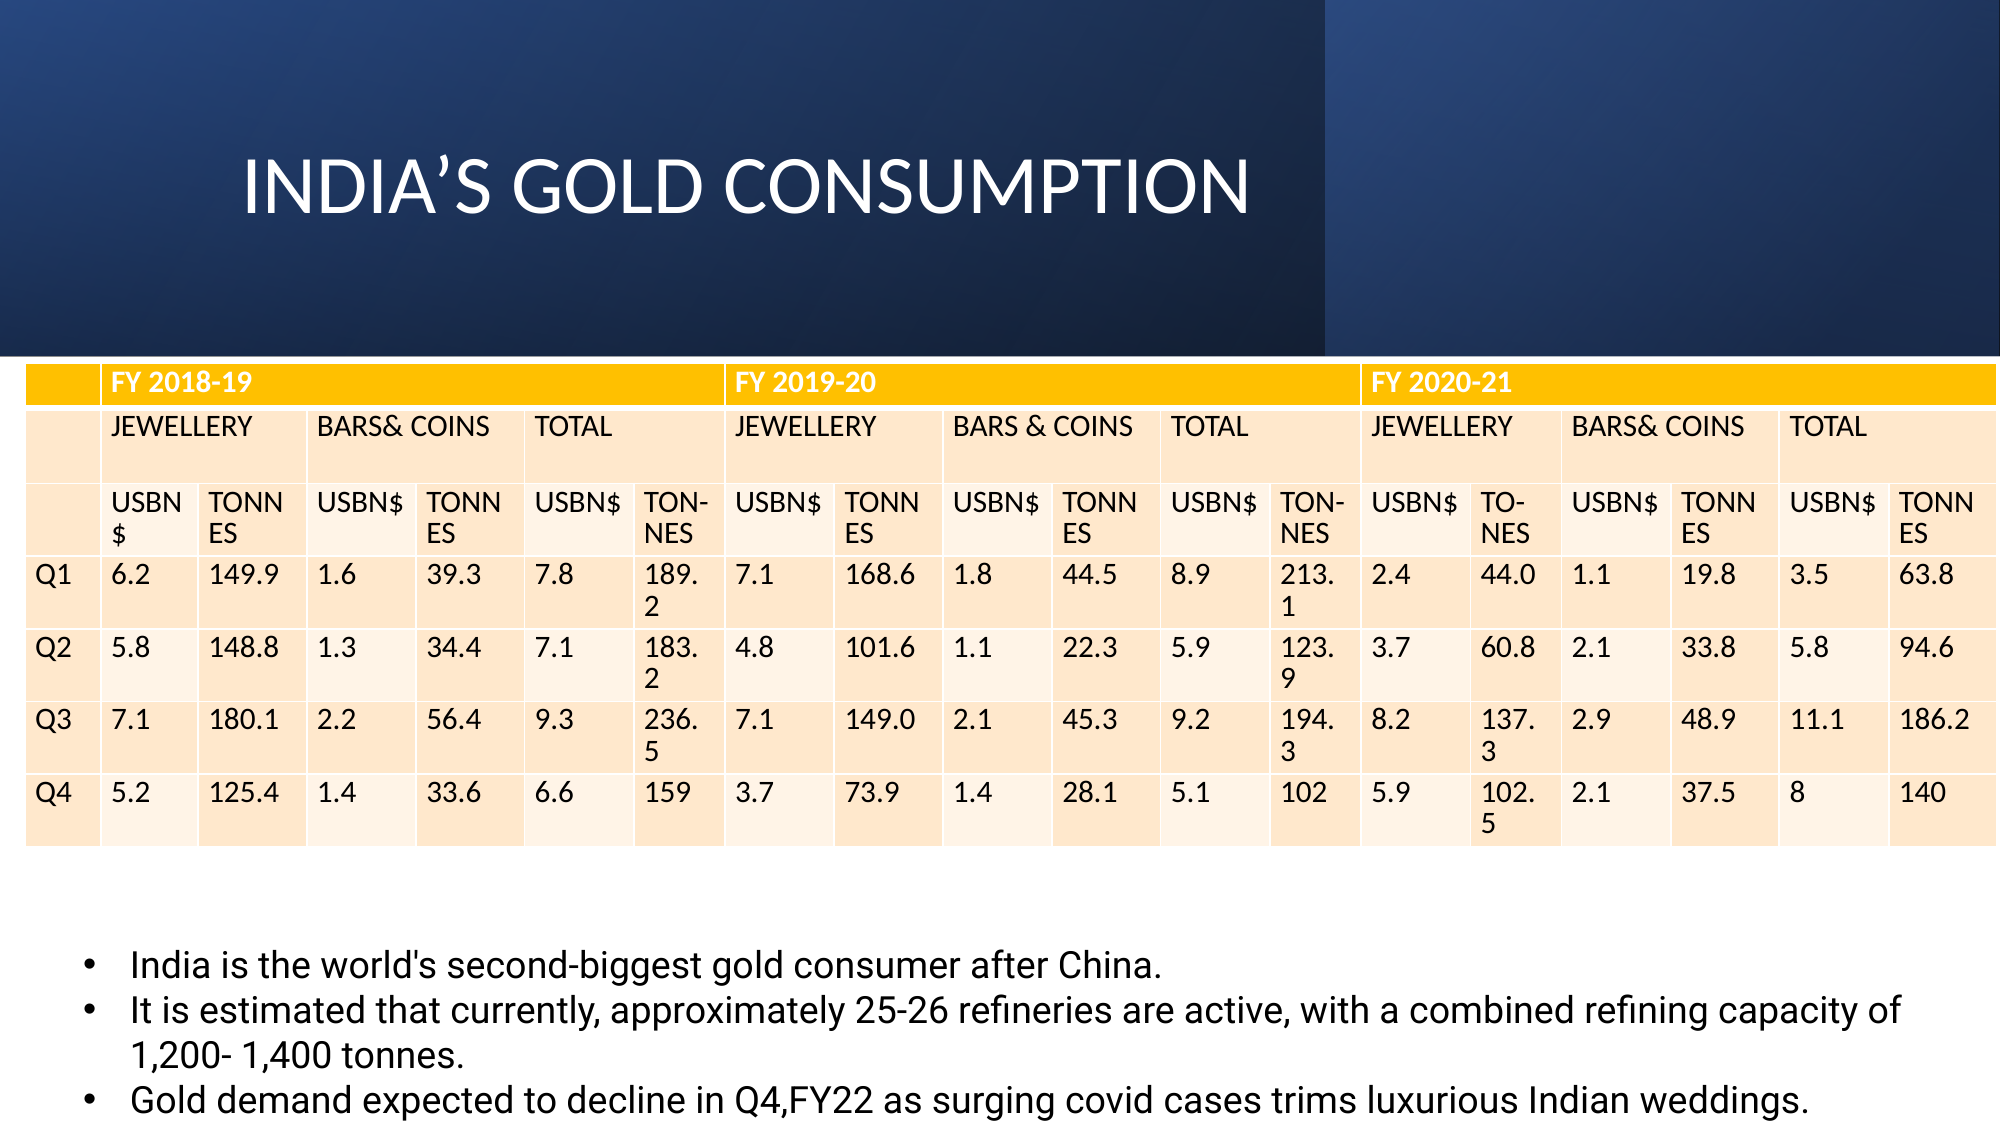

# INDIA’S GOLD CONSUMPTION
|  | FY 2018-19 |  |  |  |  |  | FY 2019-20 |  |  |  |  |  | FY 2020-21 |  |  |  |  |  |
| --- | --- | --- | --- | --- | --- | --- | --- | --- | --- | --- | --- | --- | --- | --- | --- | --- | --- | --- |
|  | JEWELLERY |  | BARS& COINS |  | TOTAL |  | JEWELLERY |  | BARS & COINS |  | TOTAL |  | JEWELLERY |  | BARS& COINS |  | TOTAL |  |
|  | USBN $ | TONNES | USBN$ | TONNES | USBN$ | TON-NES | USBN$ | TONNES | USBN$ | TONNES | USBN$ | TON-NES | USBN$ | TO-NES | USBN$ | TONNES | USBN$ | TONNES |
| Q1 | 6.2 | 149.9 | 1.6 | 39.3 | 7.8 | 189.2 | 7.1 | 168.6 | 1.8 | 44.5 | 8.9 | 213.1 | 2.4 | 44.0 | 1.1 | 19.8 | 3.5 | 63.8 |
| Q2 | 5.8 | 148.8 | 1.3 | 34.4 | 7.1 | 183.2 | 4.8 | 101.6 | 1.1 | 22.3 | 5.9 | 123.9 | 3.7 | 60.8 | 2.1 | 33.8 | 5.8 | 94.6 |
| Q3 | 7.1 | 180.1 | 2.2 | 56.4 | 9.3 | 236.5 | 7.1 | 149.0 | 2.1 | 45.3 | 9.2 | 194.3 | 8.2 | 137.3 | 2.9 | 48.9 | 11.1 | 186.2 |
| Q4 | 5.2 | 125.4 | 1.4 | 33.6 | 6.6 | 159 | 3.7 | 73.9 | 1.4 | 28.1 | 5.1 | 102 | 5.9 | 102.5 | 2.1 | 37.5 | 8 | 140 |
India is the world's second-biggest gold consumer after China.
It is estimated that currently, approximately 25-26 refineries are active, with a combined refining capacity of 1,200- 1,400 tonnes.
Gold demand expected to decline in Q4,FY22 as surging covid cases trims luxurious Indian weddings.